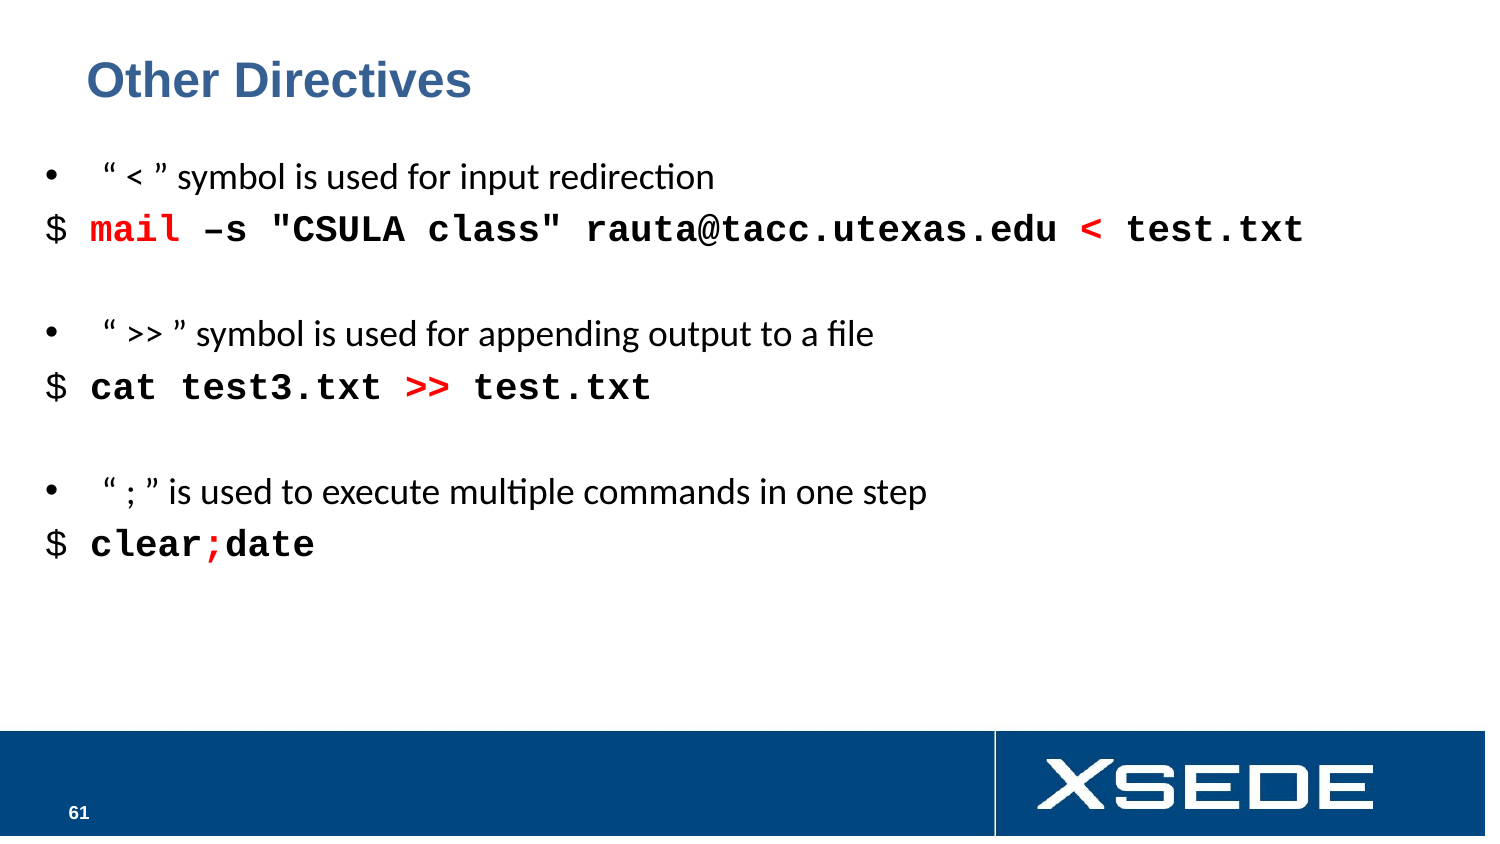

# Other Directives
“ < ” symbol is used for input redirection
$ mail –s "CSULA class" rauta@tacc.utexas.edu < test.txt

“ >> ” symbol is used for appending output to a file
$ cat test3.txt >> test.txt

“ ; ” is used to execute multiple commands in one step
$ clear;date

61